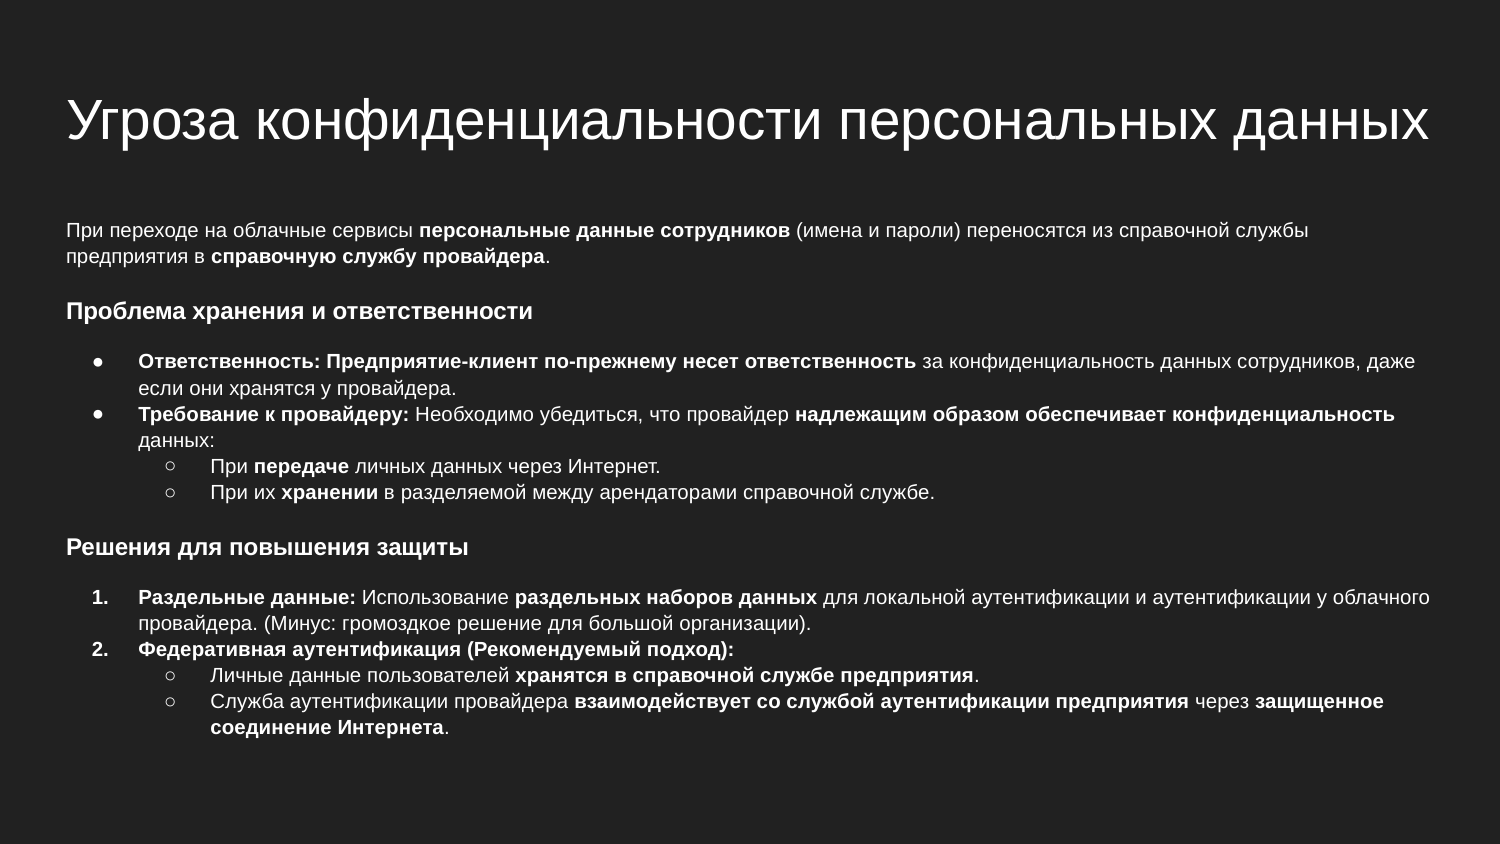

# Угроза конфиденциальности персональных данных
При переходе на облачные сервисы персональные данные сотрудников (имена и пароли) переносятся из справочной службы предприятия в справочную службу провайдера.
Проблема хранения и ответственности
Ответственность: Предприятие-клиент по-прежнему несет ответственность за конфиденциальность данных сотрудников, даже если они хранятся у провайдера.
Требование к провайдеру: Необходимо убедиться, что провайдер надлежащим образом обеспечивает конфиденциальность данных:
При передаче личных данных через Интернет.
При их хранении в разделяемой между арендаторами справочной службе.
Решения для повышения защиты
Раздельные данные: Использование раздельных наборов данных для локальной аутентификации и аутентификации у облачного провайдера. (Минус: громоздкое решение для большой организации).
Федеративная аутентификация (Рекомендуемый подход):
Личные данные пользователей хранятся в справочной службе предприятия.
Служба аутентификации провайдера взаимодействует со службой аутентификации предприятия через защищенное соединение Интернета.